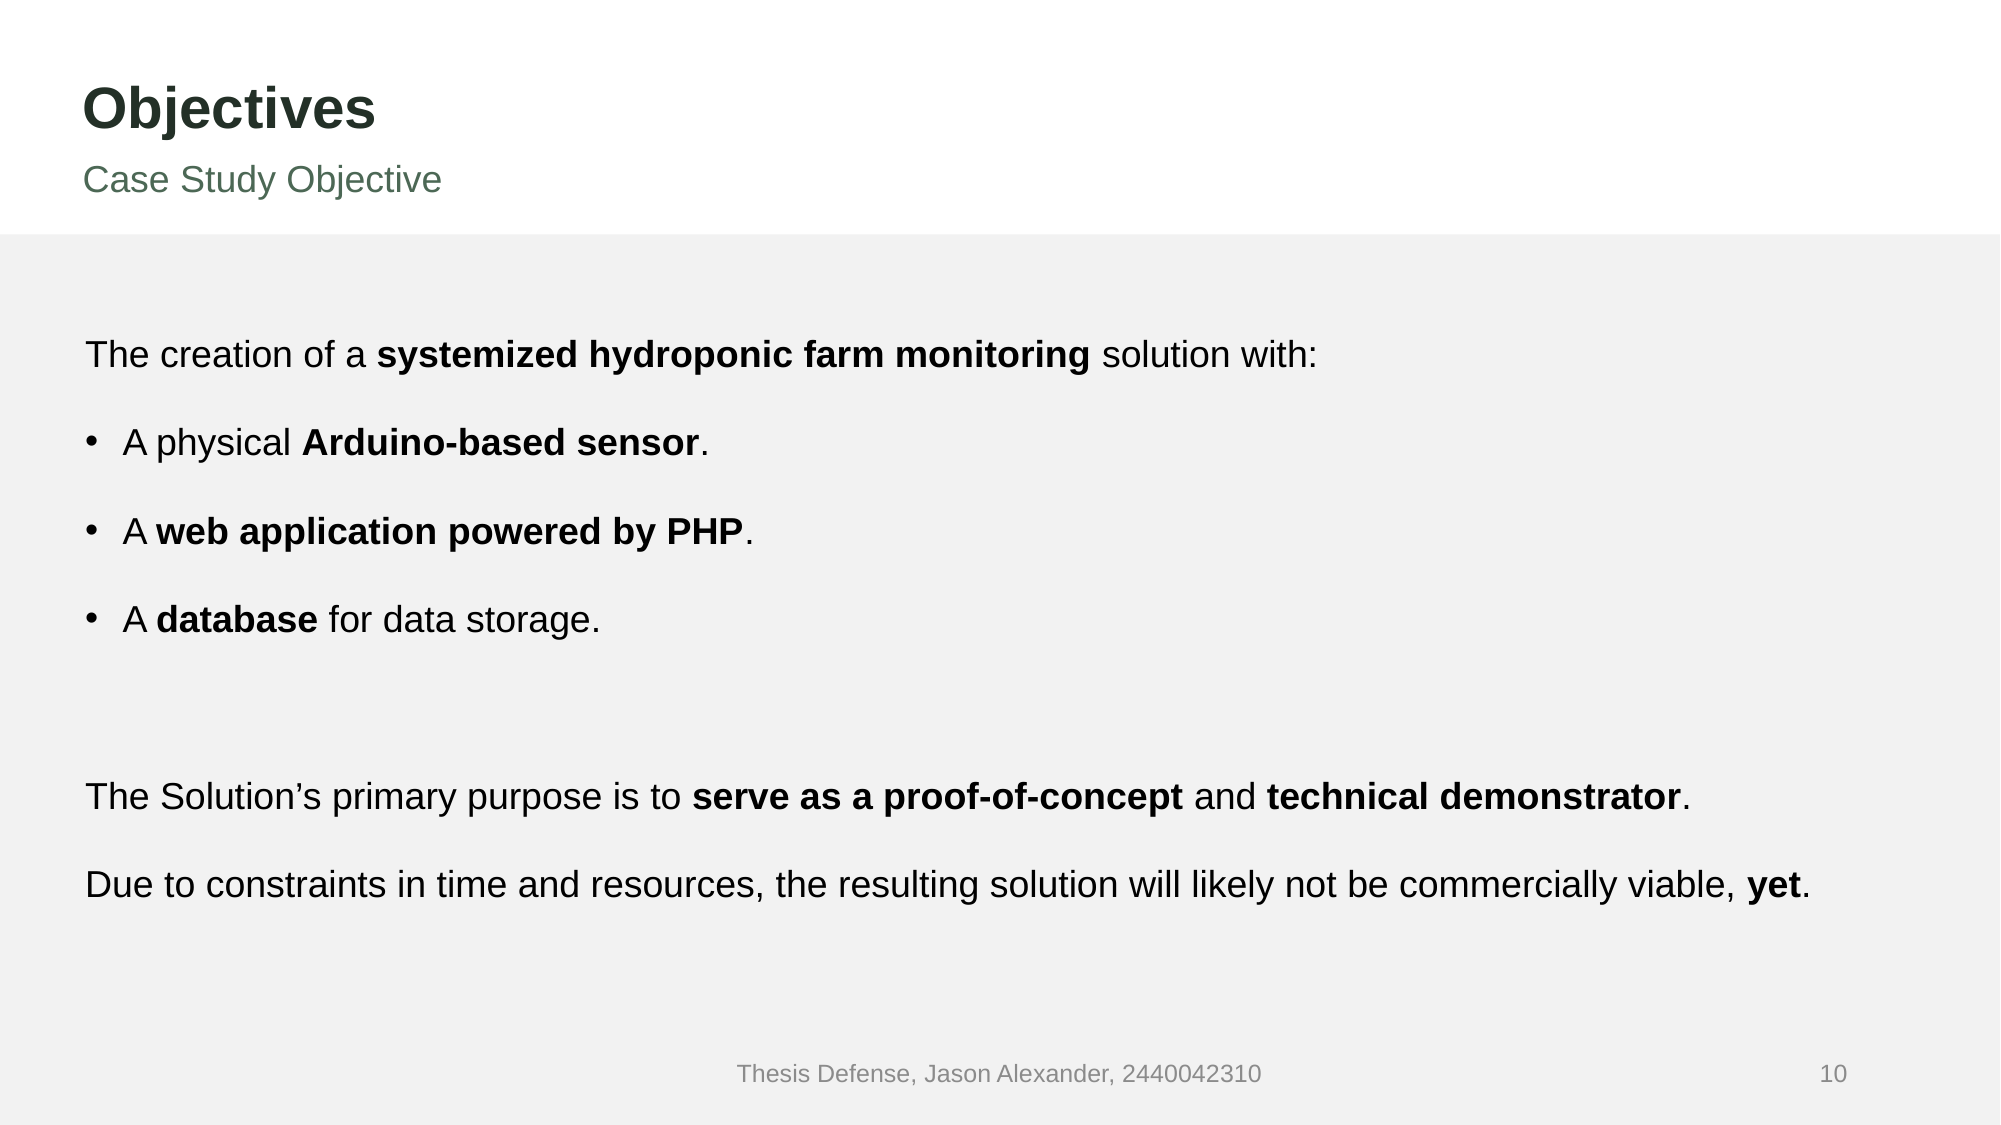

Objectives
Case Study Objective

The creation of a systemized hydroponic farm monitoring solution with:
A physical Arduino-based sensor.
A web application powered by PHP.
A database for data storage.

The Solution’s primary purpose is to serve as a proof-of-concept and technical demonstrator.
Due to constraints in time and resources, the resulting solution will likely not be commercially viable, yet.
Thesis Defense, Jason Alexander, 2440042310
10